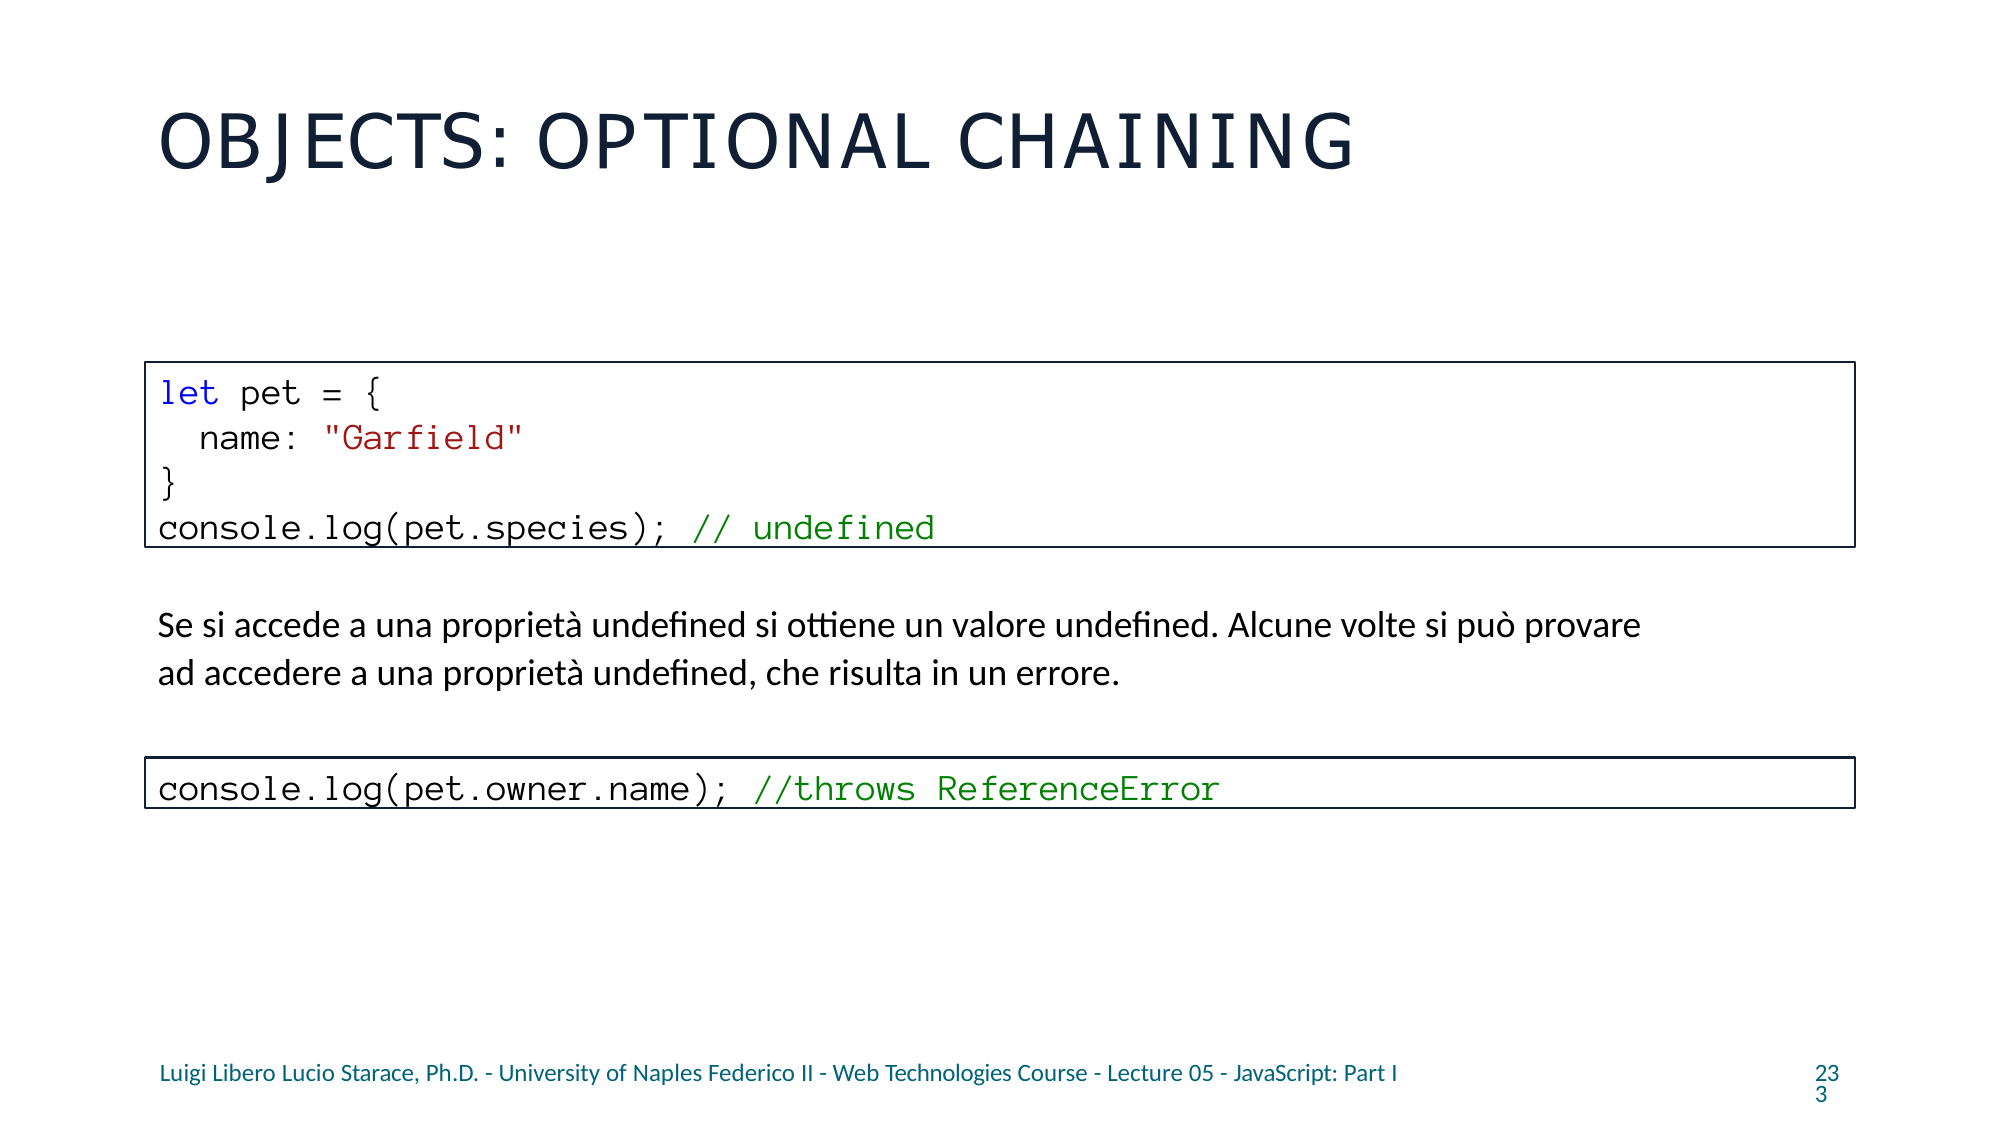

# OBJECTS: OPTIONAL CHAINING
let pet = {
name: "Garfield"
}
console.log(pet.species); // undefined
Se si accede a una proprietà undefined si ottiene un valore undefined. Alcune volte si può provare ad accedere a una proprietà undefined, che risulta in un errore.
console.log(pet.owner.name); //throws ReferenceError
Luigi Libero Lucio Starace, Ph.D. - University of Naples Federico II - Web Technologies Course - Lecture 05 - JavaScript: Part I
233